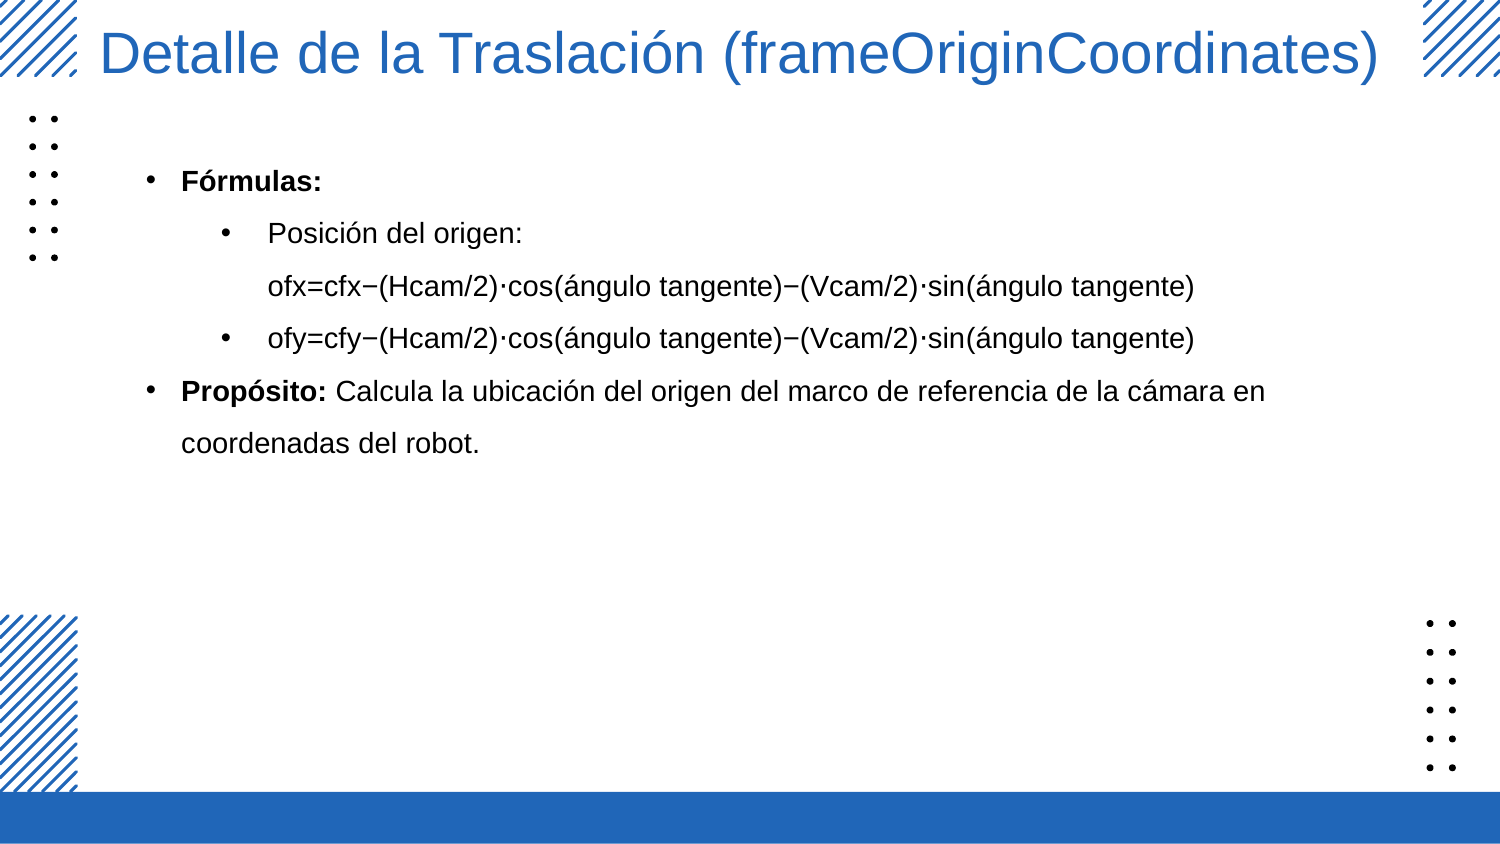

Detalle de la Traslación (frameOriginCoordinates)
Fórmulas:
Posición del origen: ofx=cfx−(Hcam/2)⋅cos⁡(ángulo tangente)−(Vcam/2)⋅sin⁡(ángulo tangente)
ofy=cfy−(Hcam/2)⋅cos⁡(ángulo tangente)−(Vcam/2)⋅sin⁡(ángulo tangente)
Propósito: Calcula la ubicación del origen del marco de referencia de la cámara en coordenadas del robot.